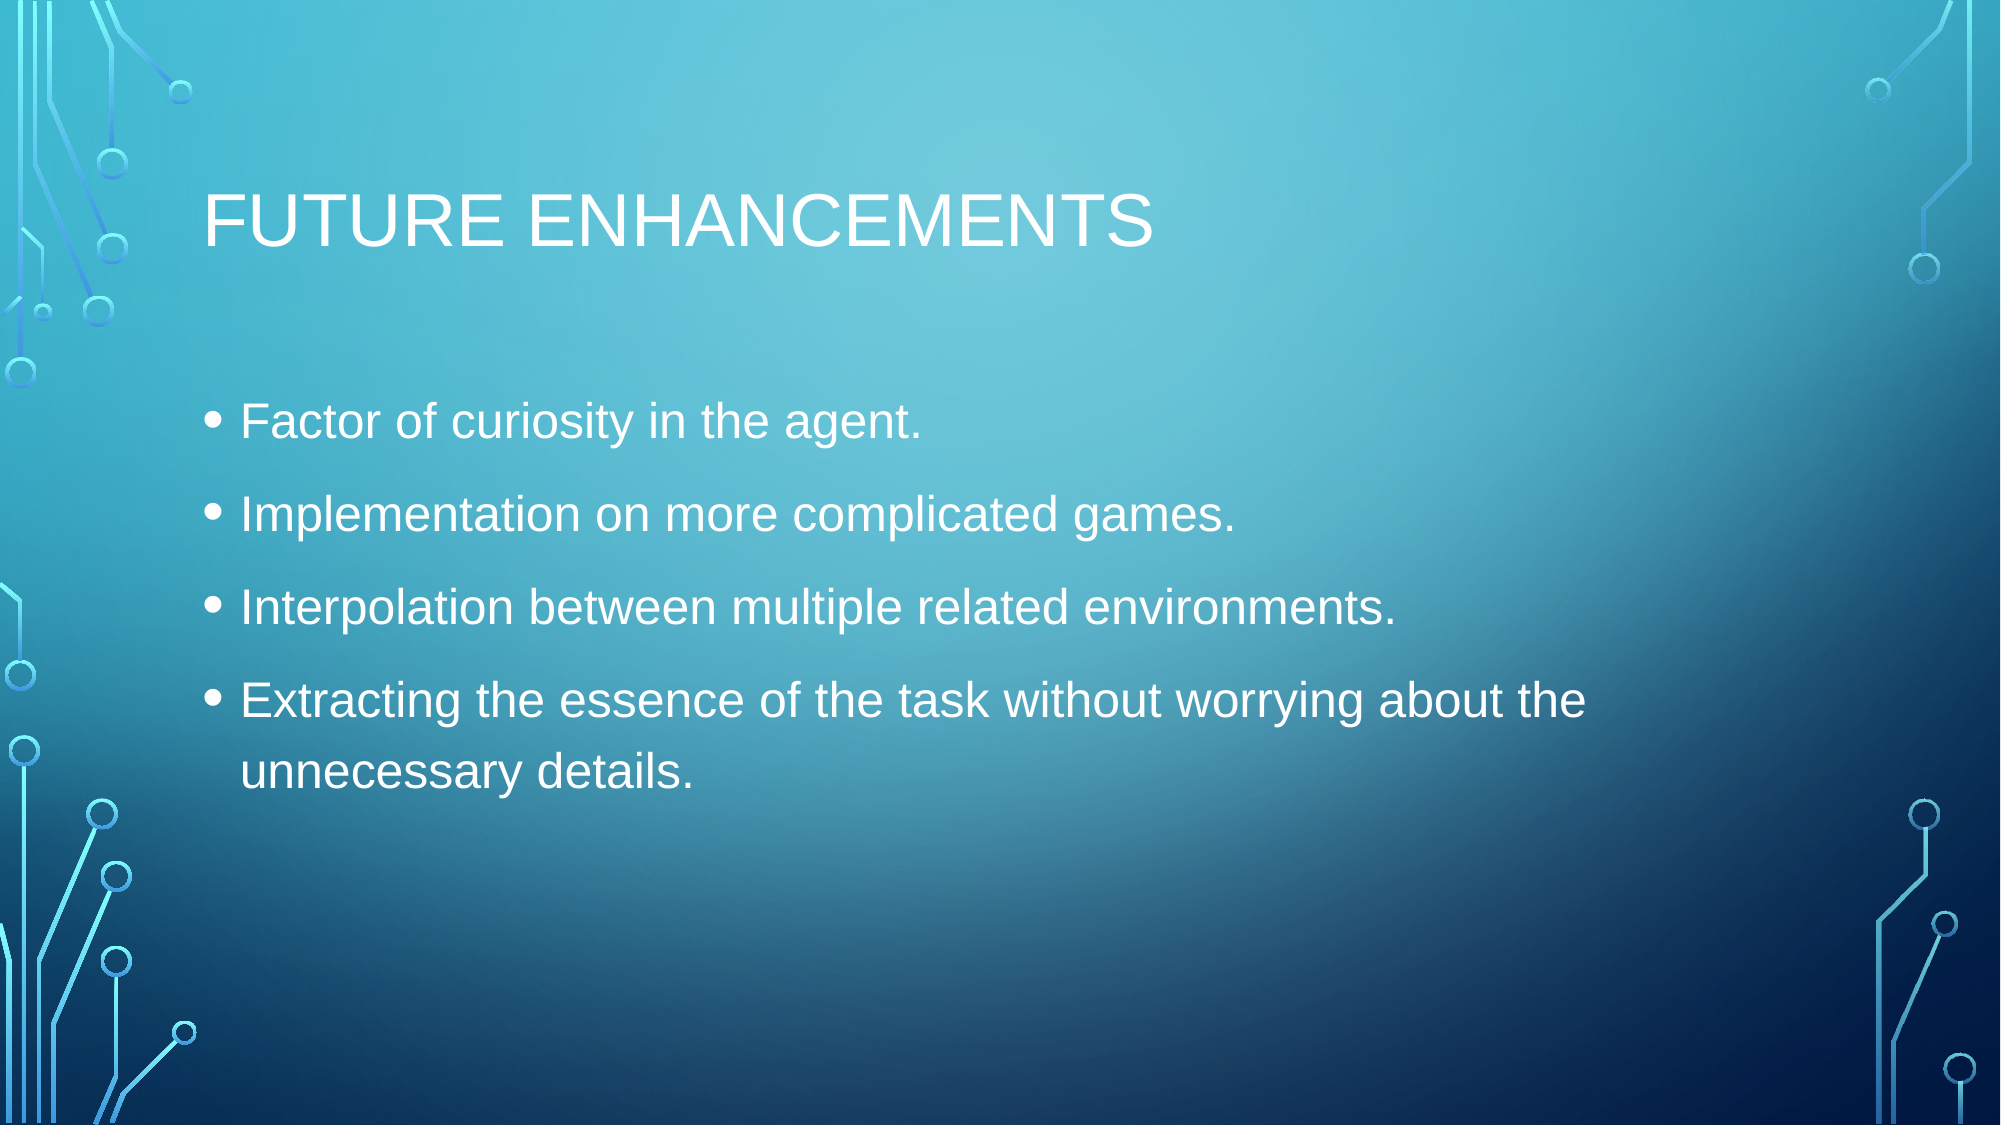

# Future enhancements
Factor of curiosity in the agent.
Implementation on more complicated games.
Interpolation between multiple related environments.
Extracting the essence of the task without worrying about the unnecessary details.